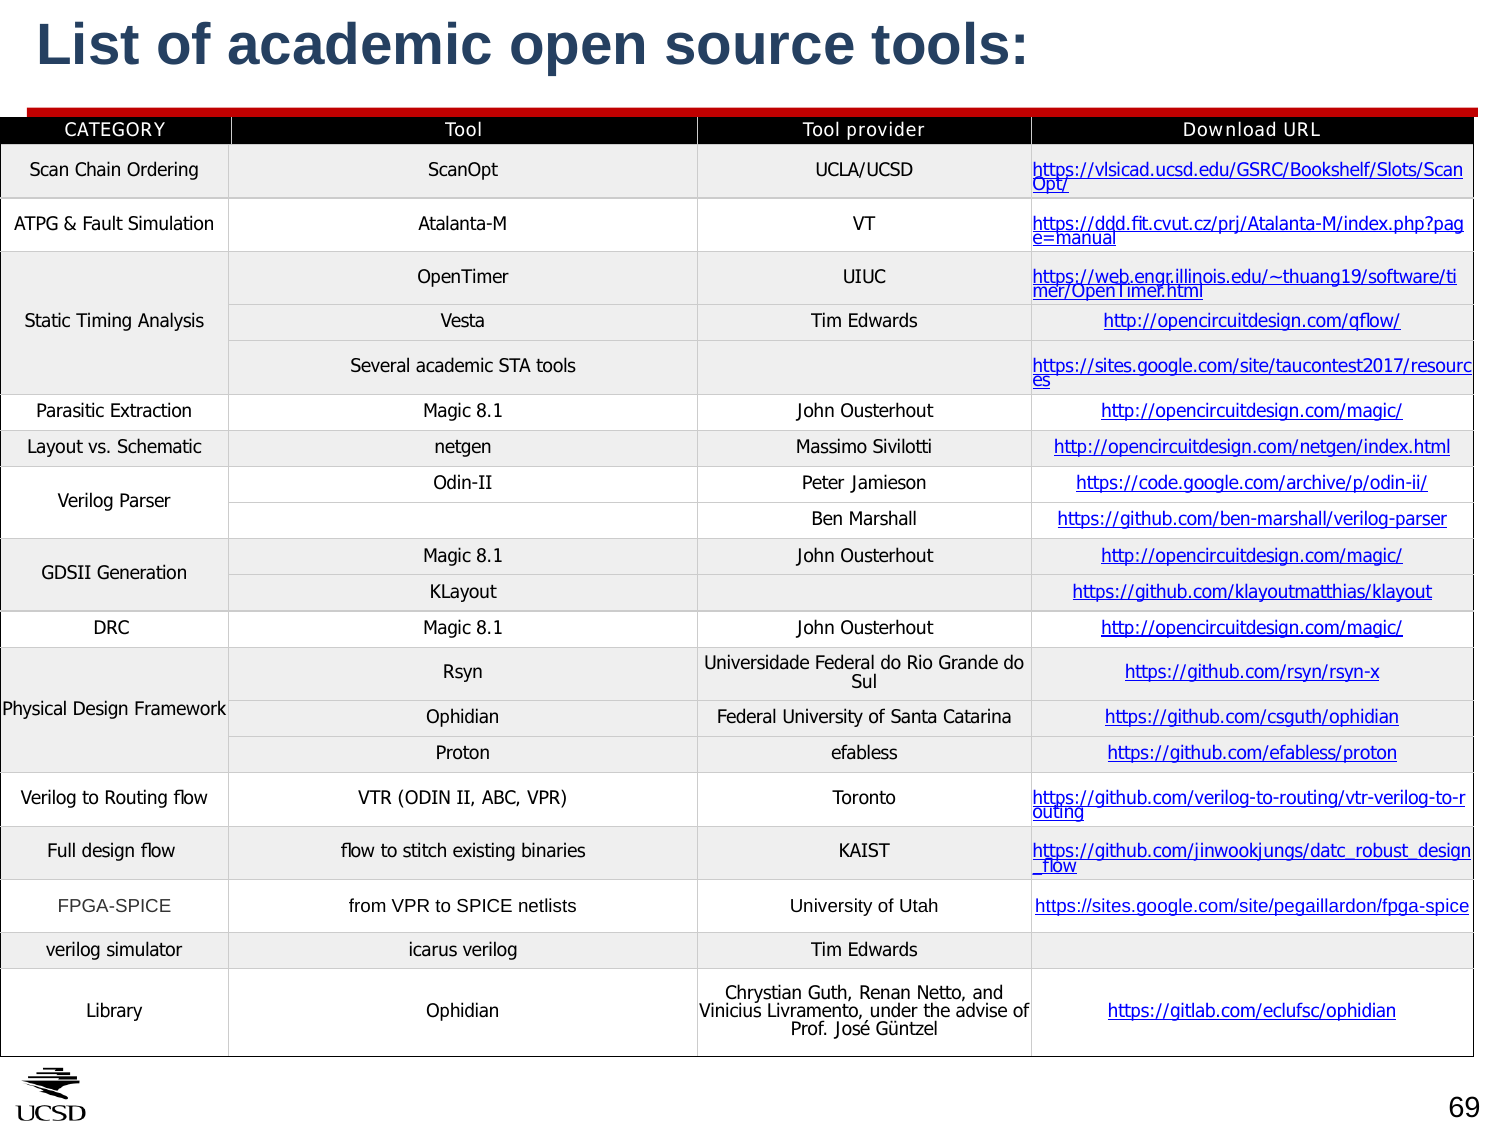

# List of academic open source tools:
| CATEGORY | Tool | Tool provider | Download URL |
| --- | --- | --- | --- |
| Scan Chain Ordering | ScanOpt | UCLA/UCSD | https://vlsicad.ucsd.edu/GSRC/Bookshelf/Slots/ScanOpt/ |
| --- | --- | --- | --- |
| ATPG & Fault Simulation | Atalanta-M | VT | https://ddd.fit.cvut.cz/prj/Atalanta-M/index.php?page=manual |
| Static Timing Analysis | OpenTimer | UIUC | https://web.engr.illinois.edu/~thuang19/software/timer/OpenTimer.html |
|  | Vesta | Tim Edwards | http://opencircuitdesign.com/qflow/ |
|  | Several academic STA tools |  | https://sites.google.com/site/taucontest2017/resources |
| Parasitic Extraction | Magic 8.1 | John Ousterhout | http://opencircuitdesign.com/magic/ |
| Layout vs. Schematic | netgen | Massimo Sivilotti | http://opencircuitdesign.com/netgen/index.html |
| Verilog Parser | Odin-II | Peter Jamieson | https://code.google.com/archive/p/odin-ii/ |
|  |  | Ben Marshall | https://github.com/ben-marshall/verilog-parser |
| GDSII Generation | Magic 8.1 | John Ousterhout | http://opencircuitdesign.com/magic/ |
|  | KLayout |  | https://github.com/klayoutmatthias/klayout |
| DRC | Magic 8.1 | John Ousterhout | http://opencircuitdesign.com/magic/ |
| Physical Design Framework | Rsyn | Universidade Federal do Rio Grande do Sul | https://github.com/rsyn/rsyn-x |
|  | Ophidian | Federal University of Santa Catarina | https://github.com/csguth/ophidian |
|  | Proton | efabless | https://github.com/efabless/proton |
| Verilog to Routing flow | VTR (ODIN II, ABC, VPR) | Toronto | https://github.com/verilog-to-routing/vtr-verilog-to-routing |
| Full design flow | flow to stitch existing binaries | KAIST | https://github.com/jinwookjungs/datc\_robust\_design\_flow |
| FPGA-SPICE | from VPR to SPICE netlists | University of Utah | https://sites.google.com/site/pegaillardon/fpga-spice |
| verilog simulator | icarus verilog | Tim Edwards |  |
| Library | Ophidian | Chrystian Guth, Renan Netto, and Vinicius Livramento, under the advise of Prof. José Güntzel | https://gitlab.com/eclufsc/ophidian |